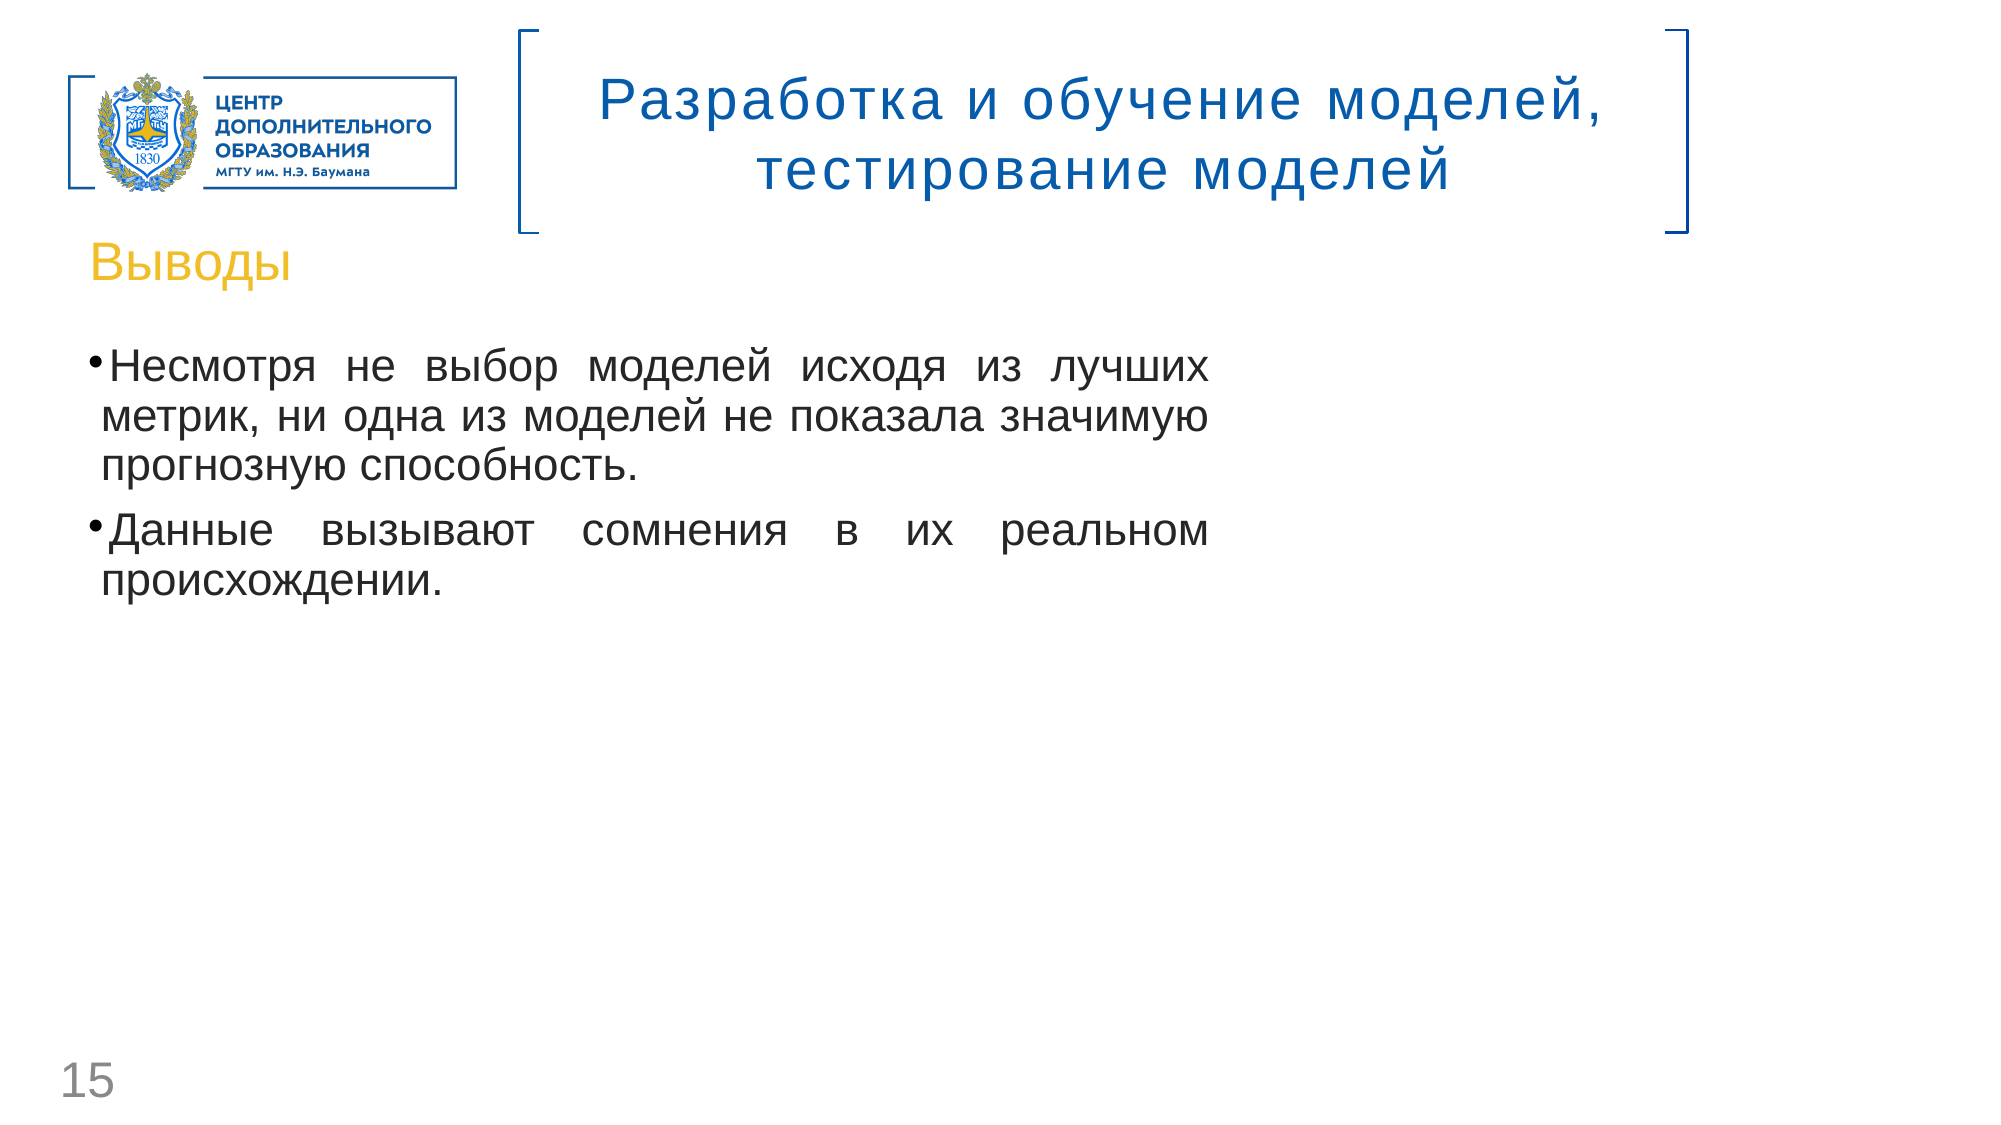

Разработка и обучение моделей, тестирование моделей

Выводы

Несмотря не выбор моделей исходя из лучших метрик, ни одна из моделей не показала значимую прогнозную способность.
Данные вызывают сомнения в их реальном происхождении.
15